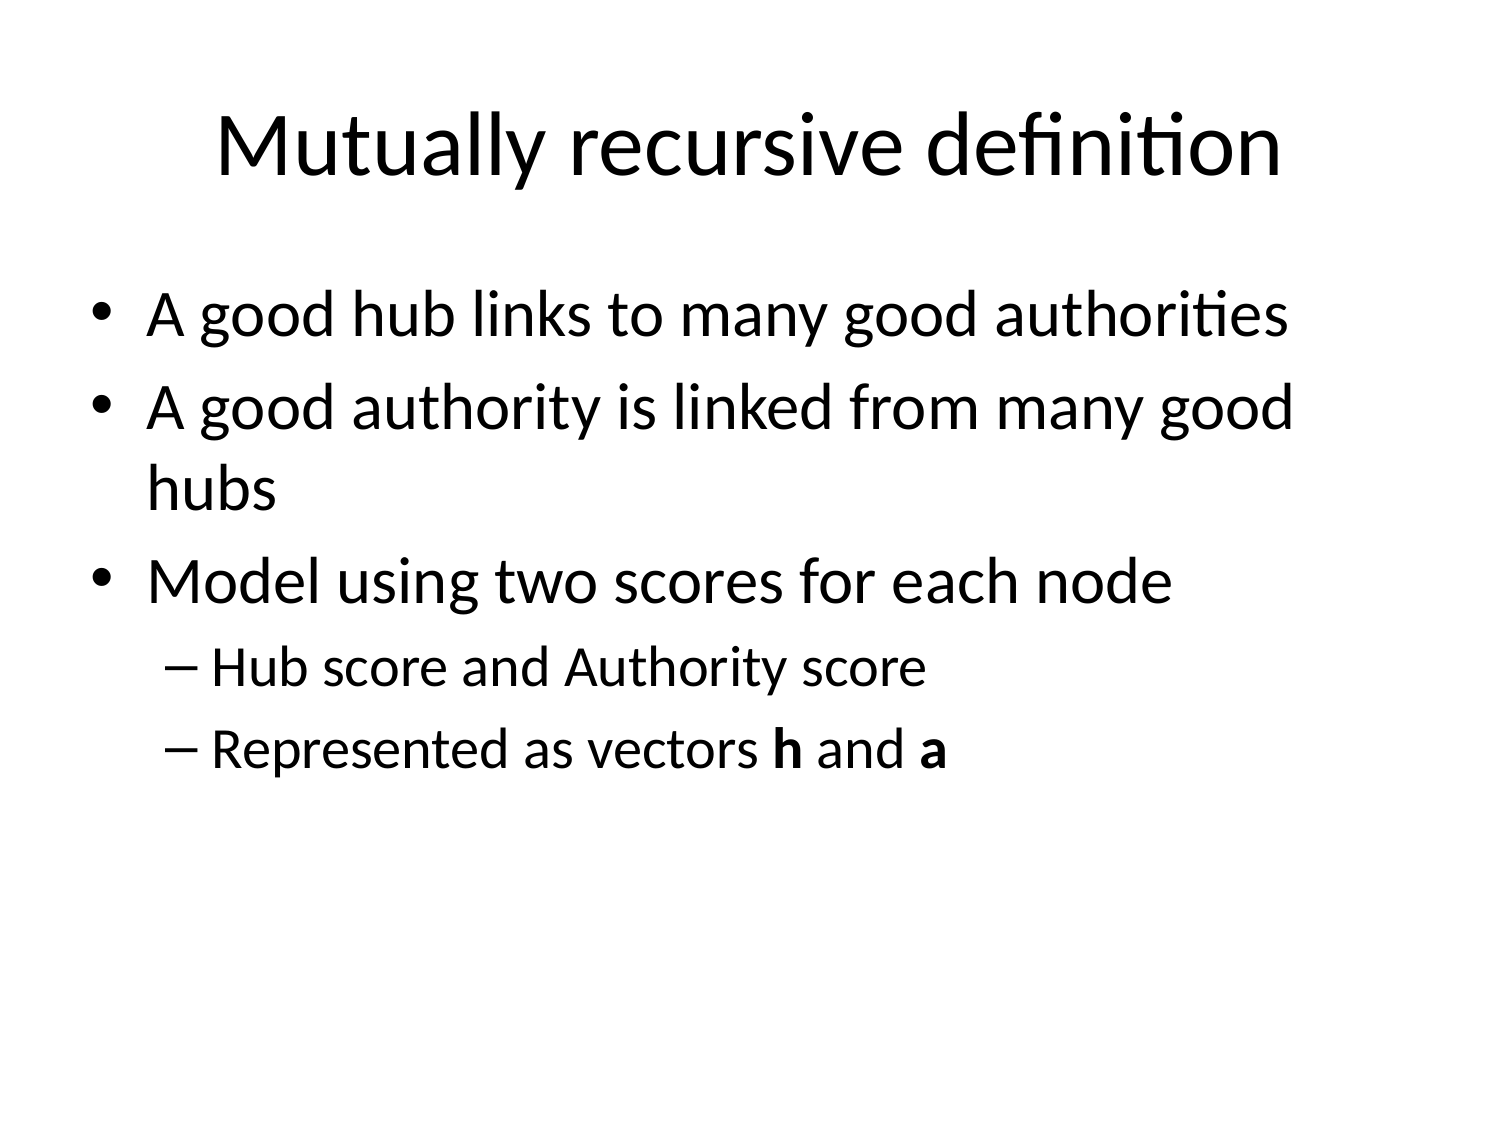

# Mutually recursive definition
A good hub links to many good authorities
A good authority is linked from many good hubs
Model using two scores for each node
Hub score and Authority score
Represented as vectors h and a